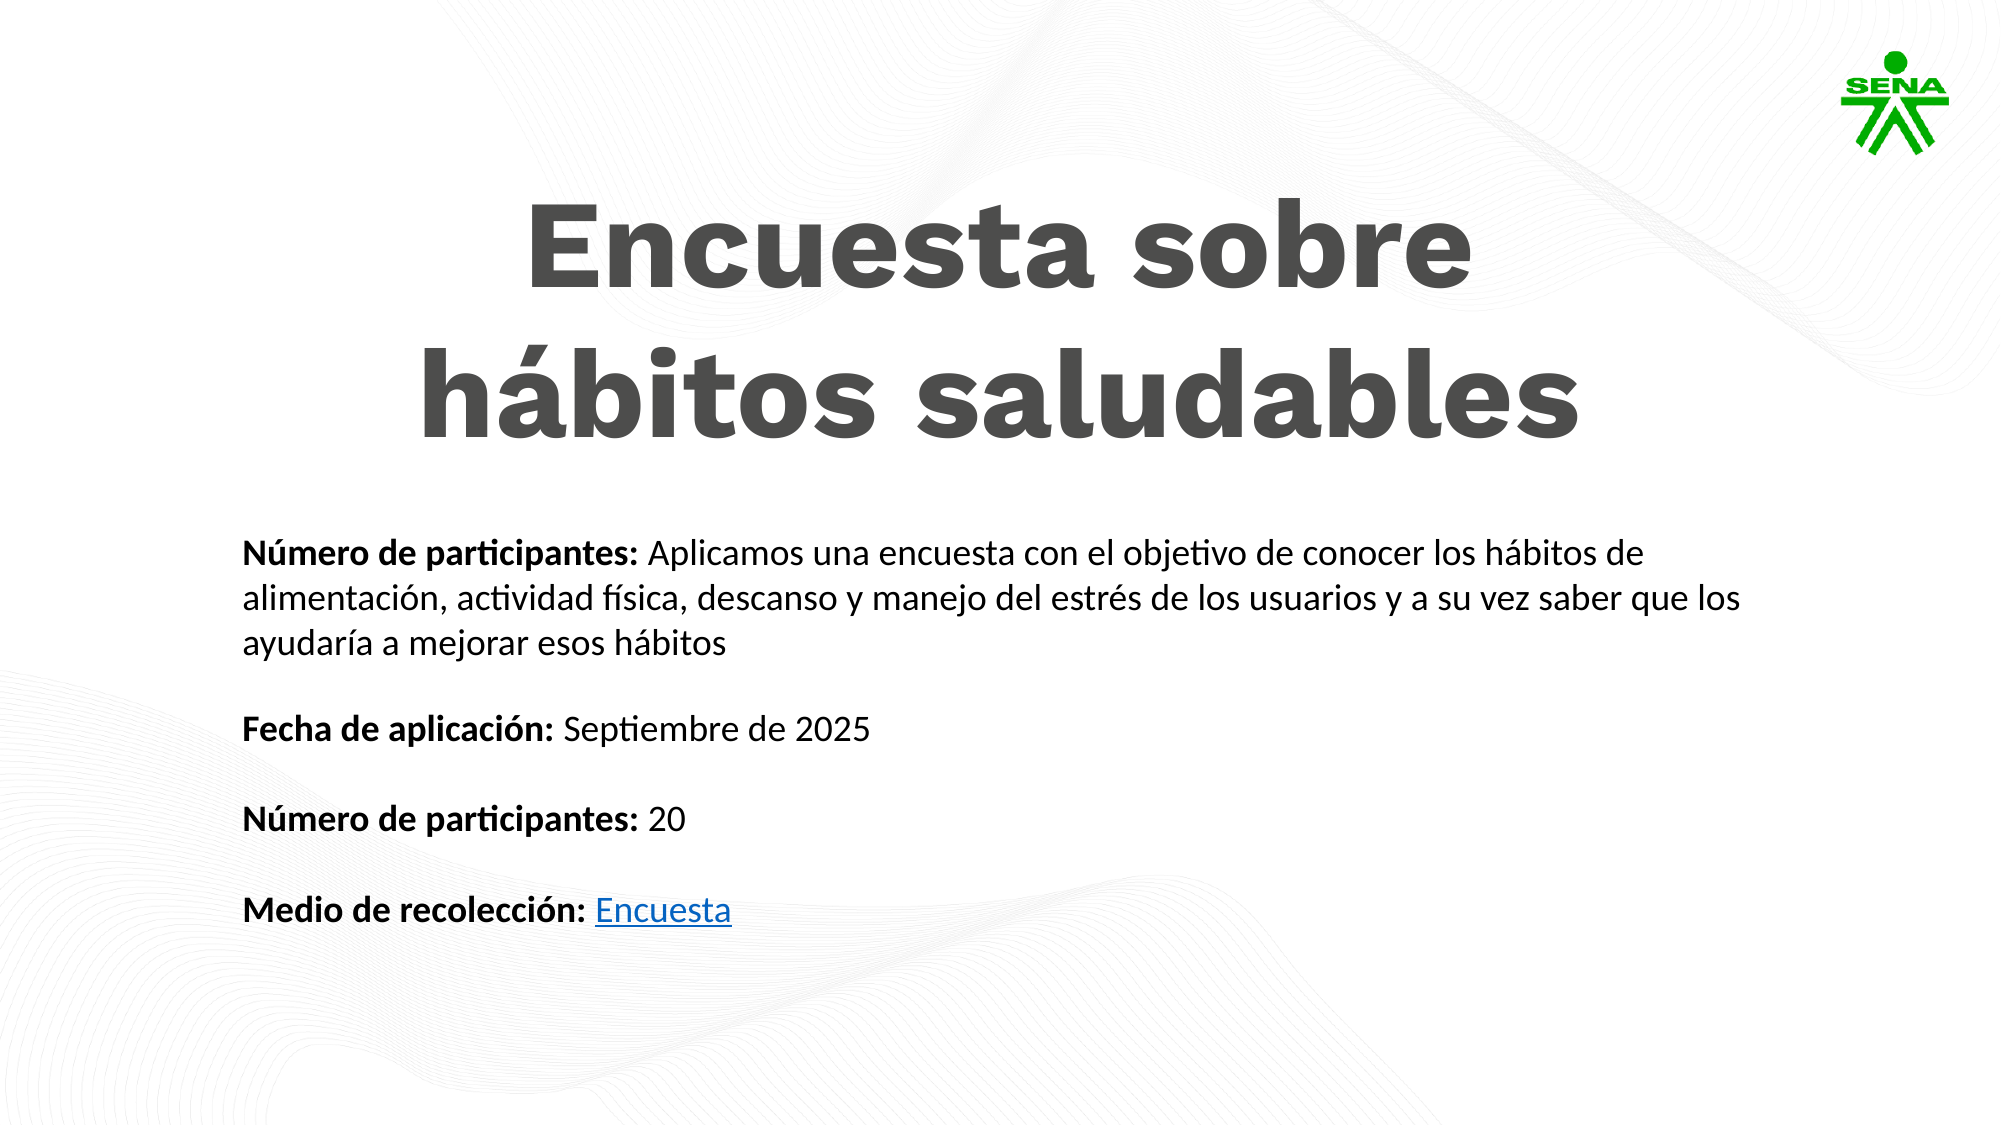

Encuesta sobre hábitos saludables
Número de participantes: Aplicamos una encuesta con el objetivo de conocer los hábitos de alimentación, actividad física, descanso y manejo del estrés de los usuarios y a su vez saber que los ayudaría a mejorar esos hábitos
Fecha de aplicación: Septiembre de 2025
Número de participantes: 20
Medio de recolección: Encuesta